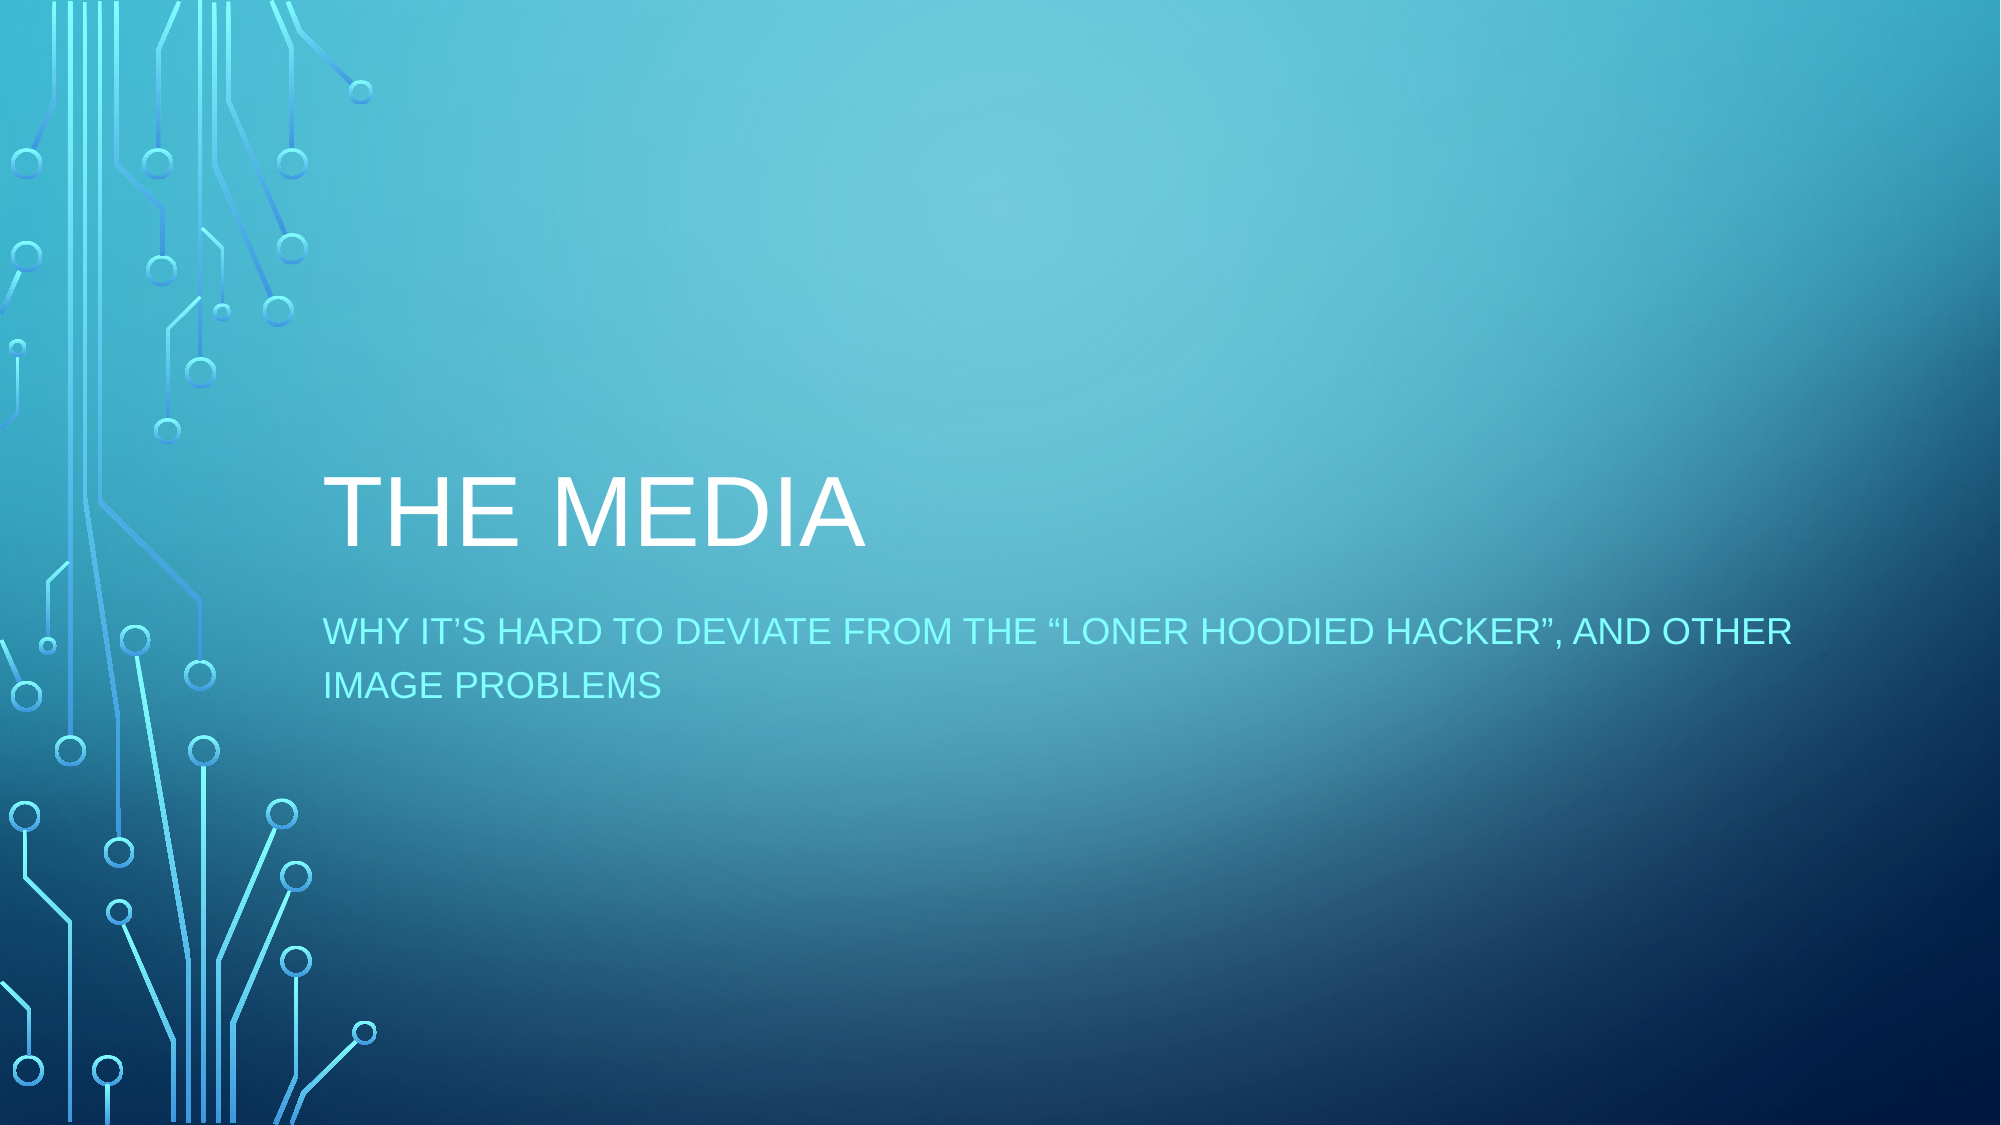

# The media
Why it’s hard to deviate from the “loner hoodied hacker”, and other image problems